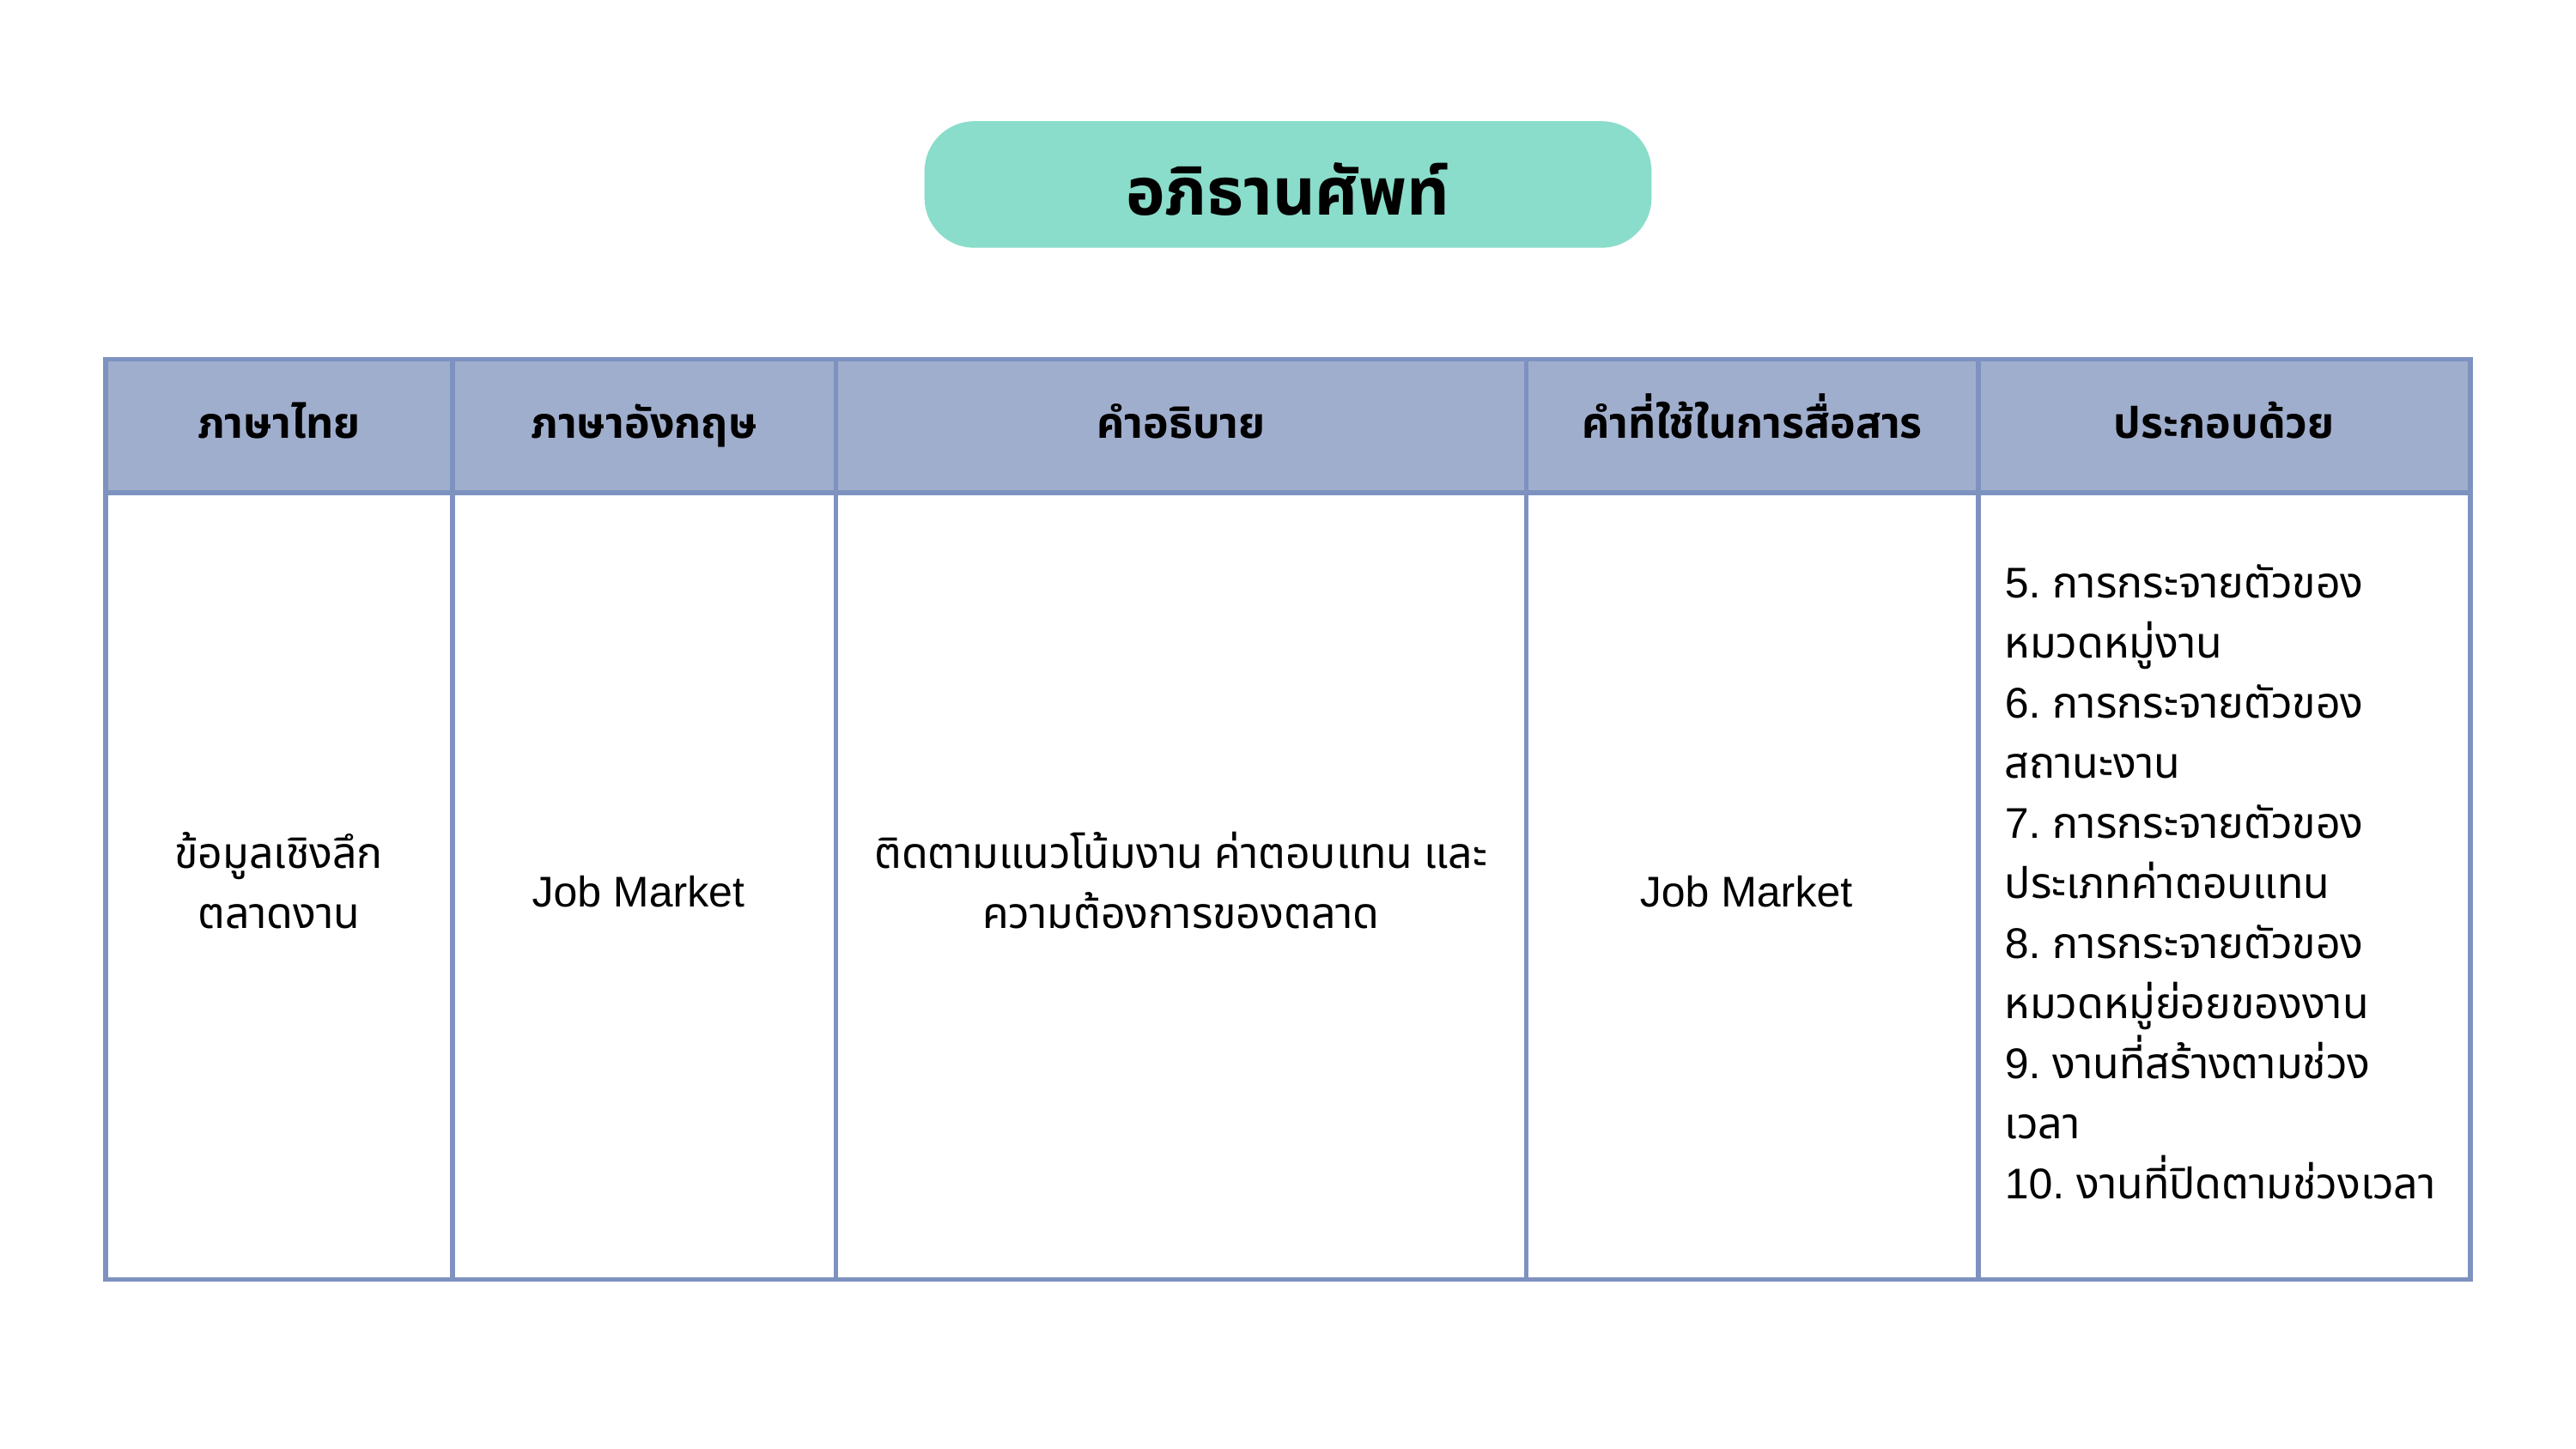

อภิธานศัพท์
| ภาษาไทย | ภาษาอังกฤษ | คำอธิบาย | คำที่ใช้ในการสื่อสาร | ประกอบด้วย |
| --- | --- | --- | --- | --- |
| ข้อมูลเชิงลึกตลาดงาน | Job Market | ติดตามแนวโน้มงาน ค่าตอบแทน และความต้องการของตลาด | Job Market | 5. การกระจายตัวของหมวดหมู่งาน 6. การกระจายตัวของสถานะงาน 7. การกระจายตัวของประเภทค่าตอบแทน 8. การกระจายตัวของหมวดหมู่ย่อยของงาน 9. งานที่สร้างตามช่วงเวลา 10. งานที่ปิดตามช่วงเวลา |